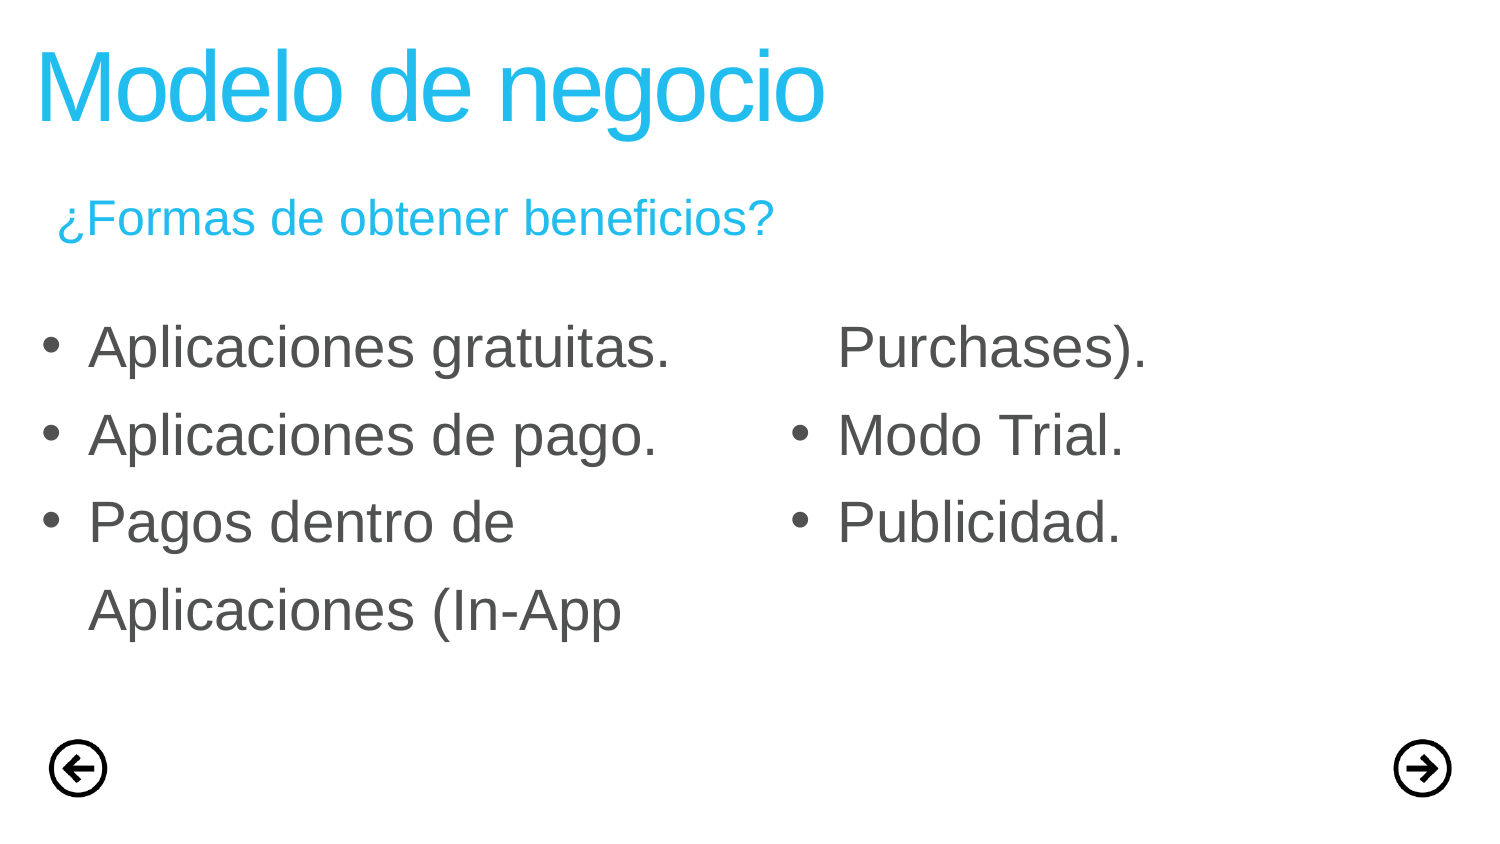

# Modelo de negocio
¿Formas de obtener beneficios?
Aplicaciones gratuitas.
Aplicaciones de pago.
Pagos dentro de Aplicaciones (In-App Purchases).
Modo Trial.
Publicidad.